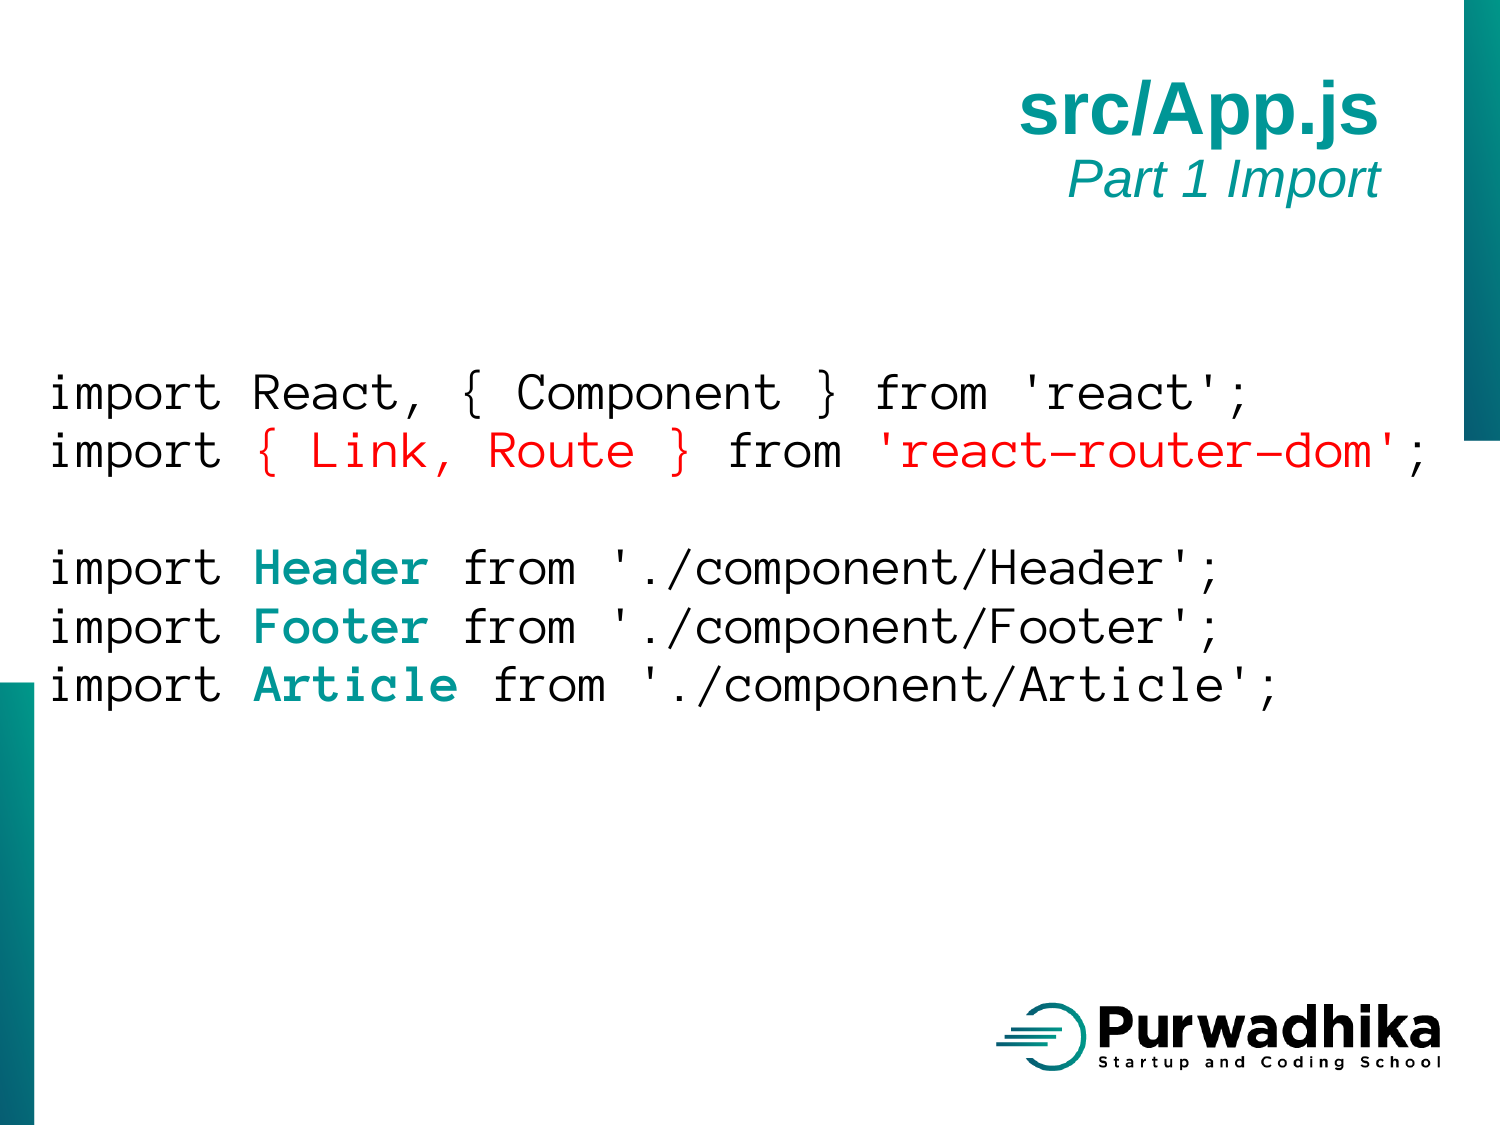

src/App.js
Part 1 Import
import React, { Component } from 'react';
import { Link, Route } from 'react-router-dom';
import Header from './component/Header';
import Footer from './component/Footer';
import Article from './component/Article';